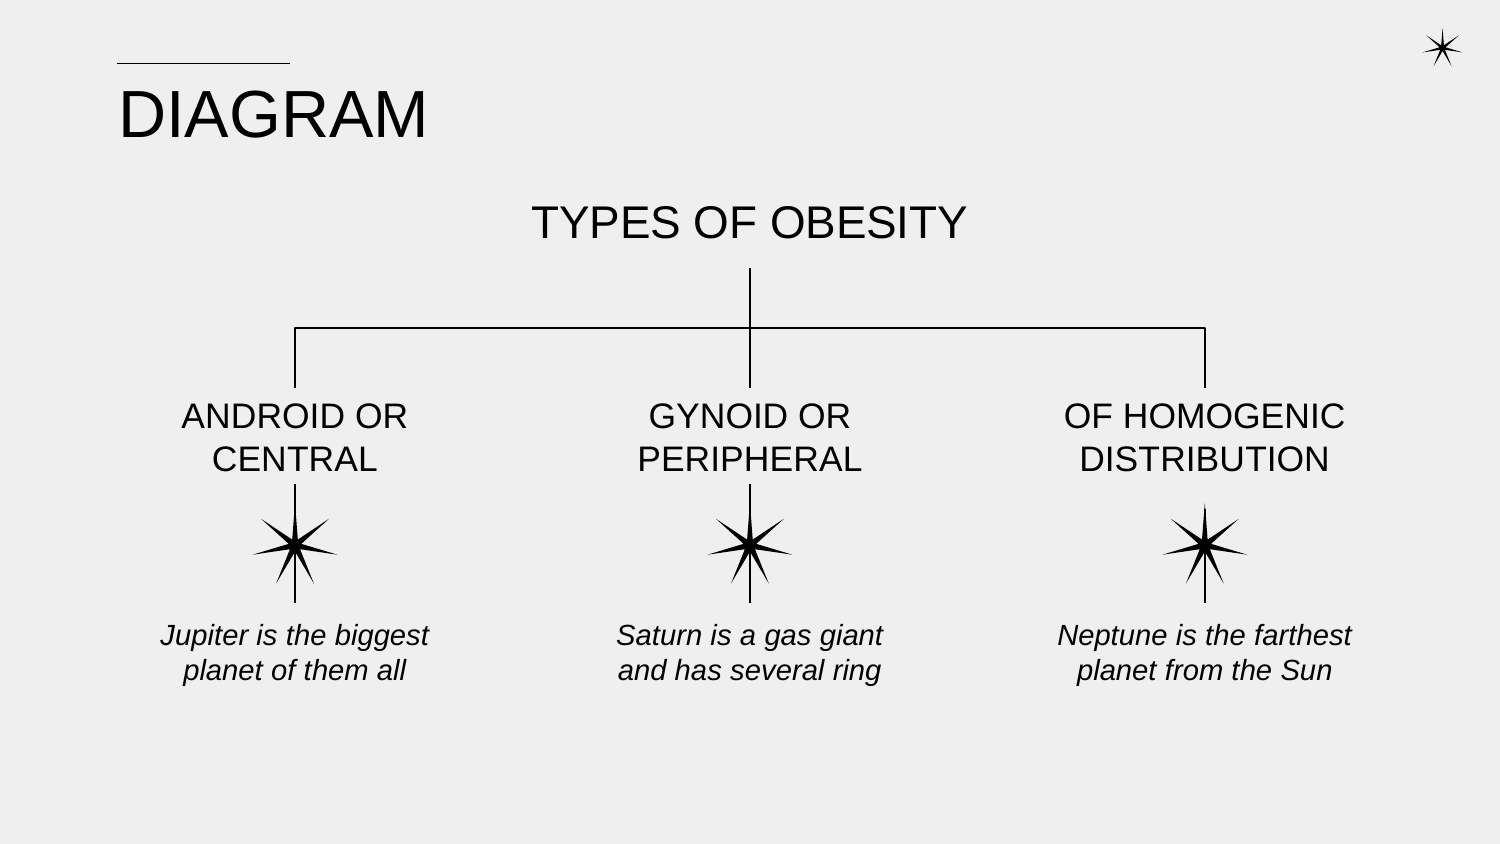

# DIAGRAM
TYPES OF OBESITY
ANDROID OR CENTRAL
GYNOID OR PERIPHERAL
OF HOMOGENIC DISTRIBUTION

Jupiter is the biggest planet of them all
Saturn is a gas giant and has several ring
Neptune is the farthest planet from the Sun